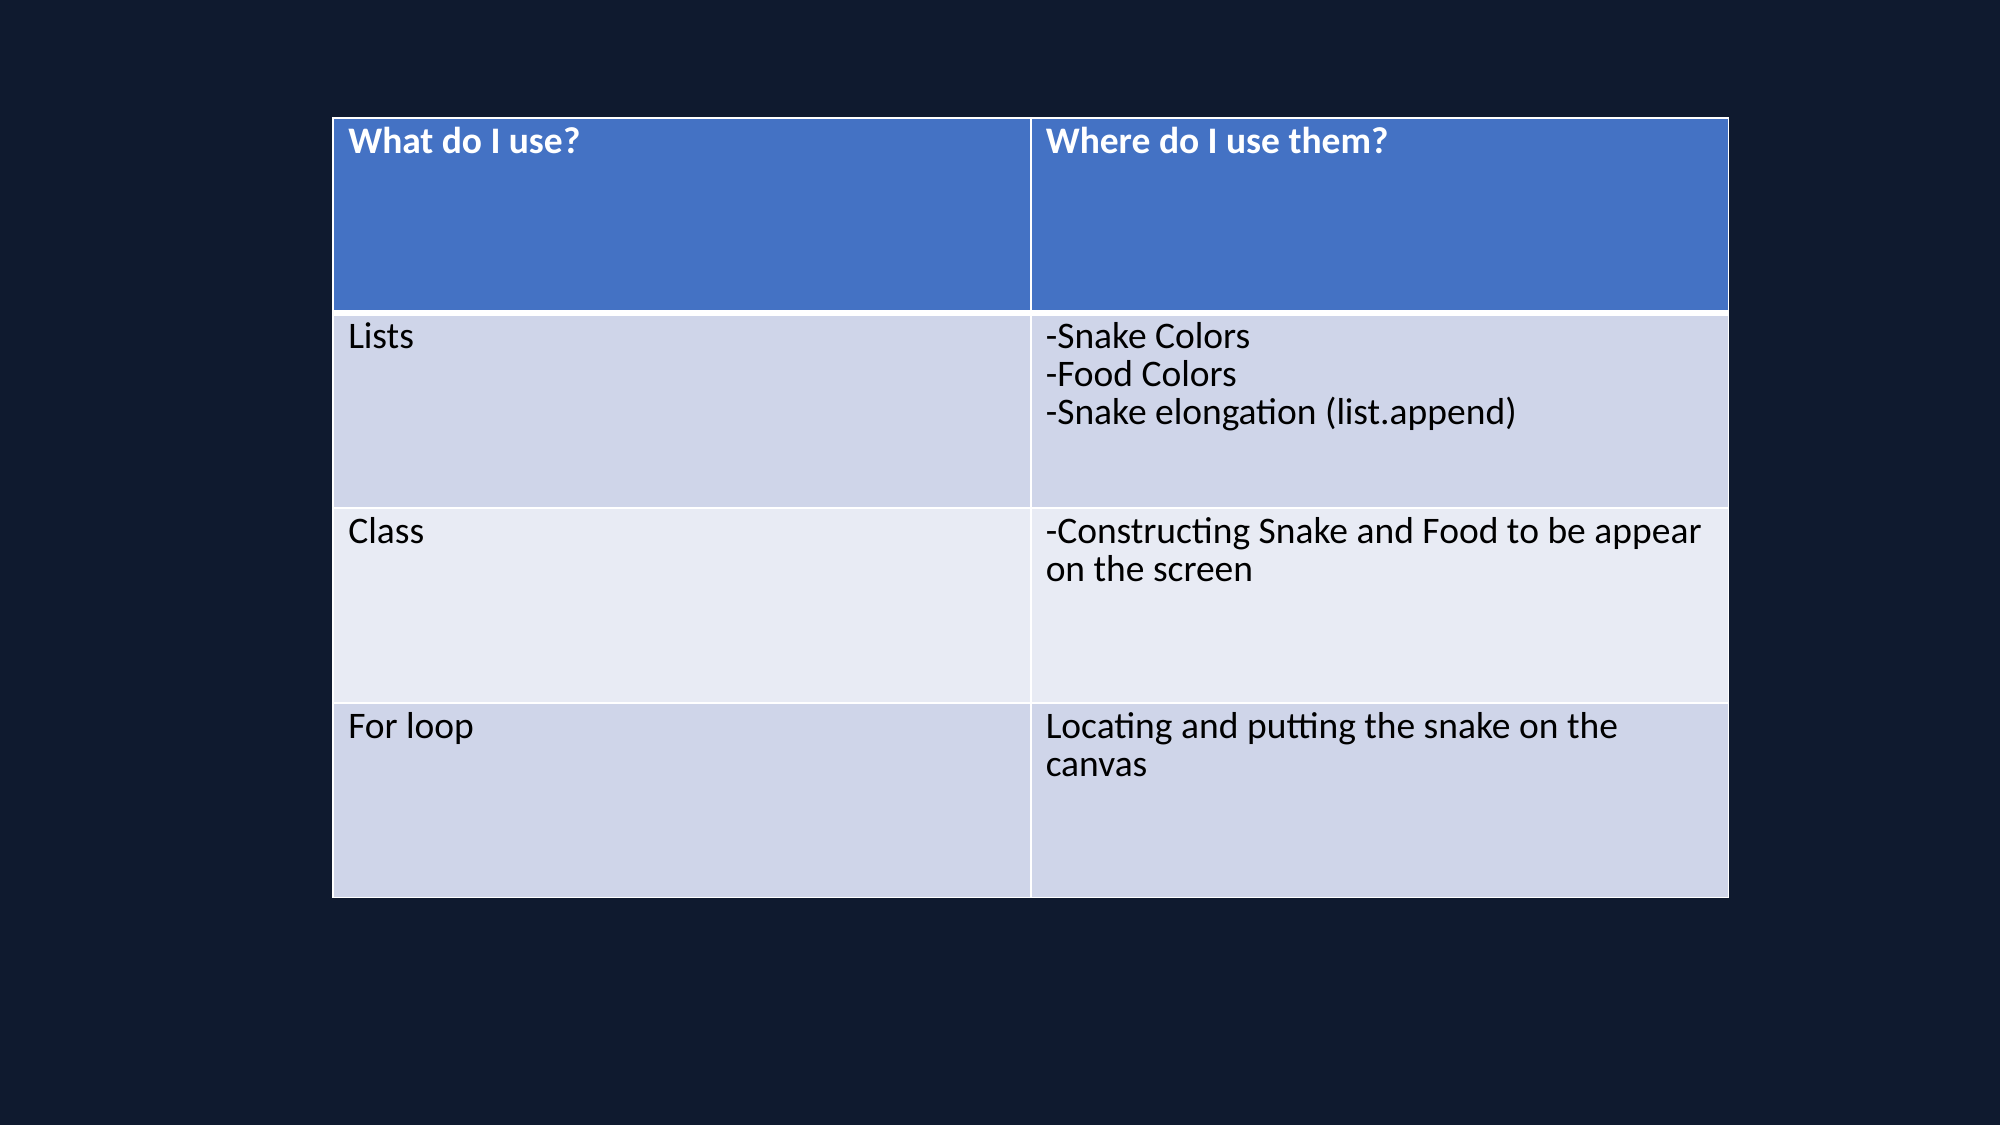

| What do I use? | Where do I use them? |
| --- | --- |
| Lists | -Snake Colors -Food Colors -Snake elongation (list.append) |
| Class | -Constructing Snake and Food to be appear on the screen |
| For loop | Locating and putting the snake on the canvas |